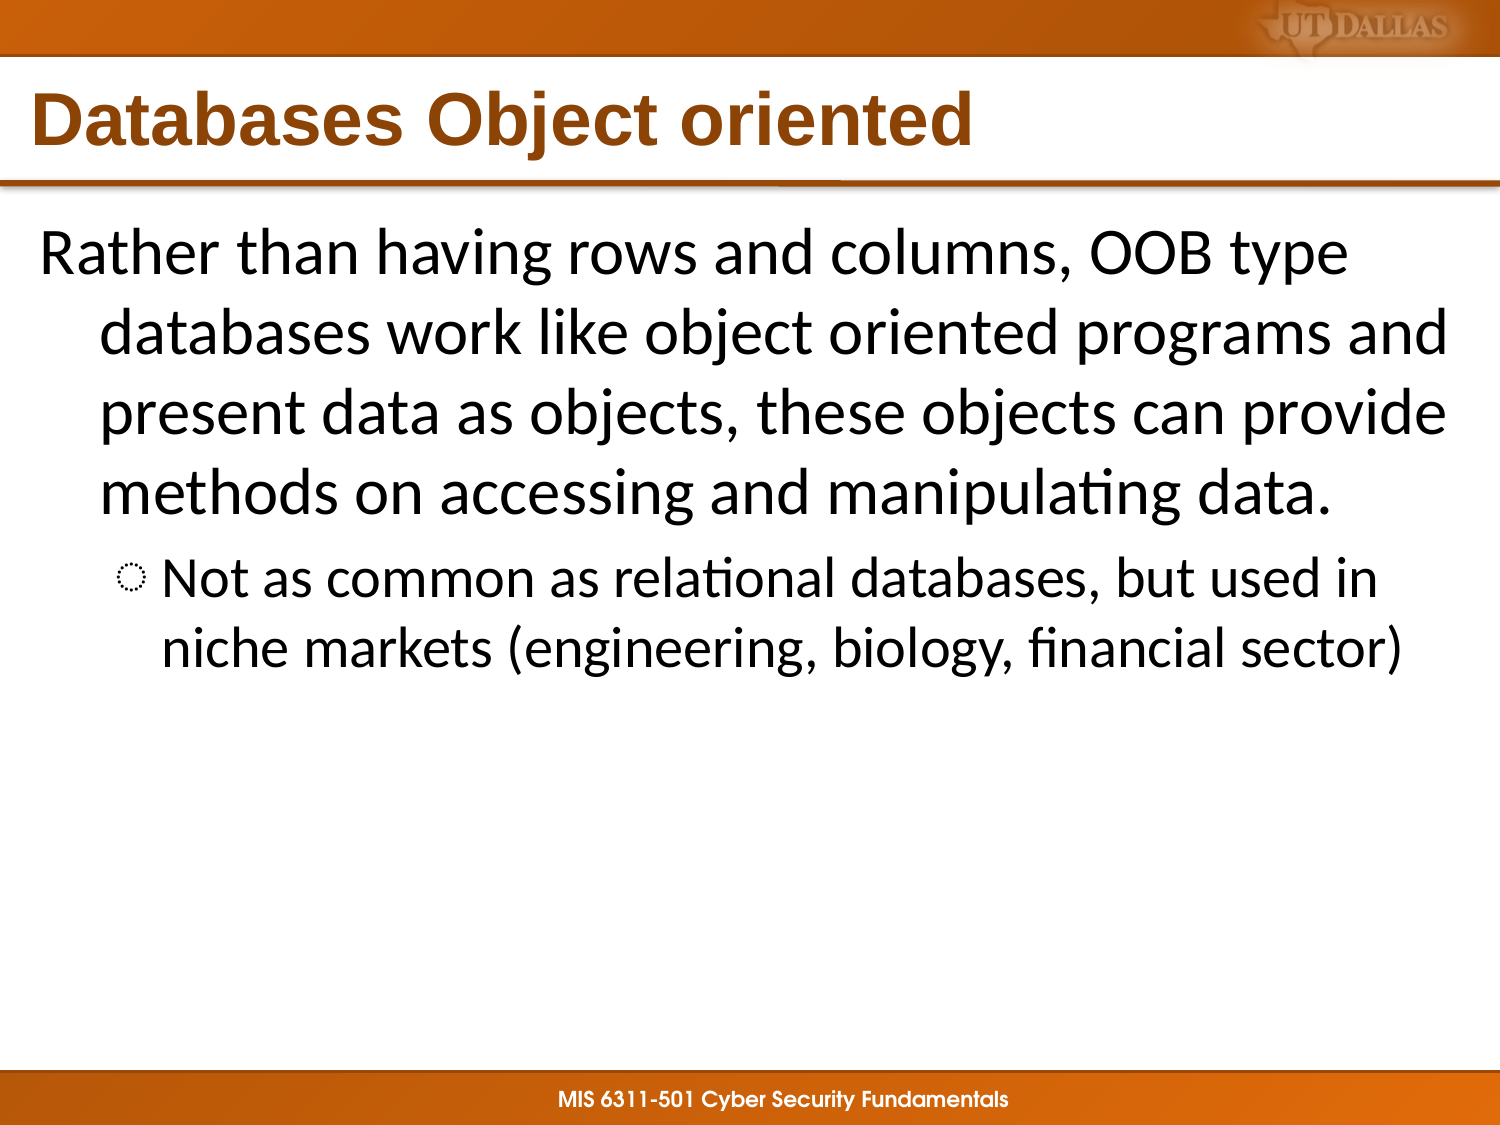

# Databases Object oriented
Rather than having rows and columns, OOB type databases work like object oriented programs and present data as objects, these objects can provide methods on accessing and manipulating data.
Not as common as relational databases, but used in niche markets (engineering, biology, financial sector)